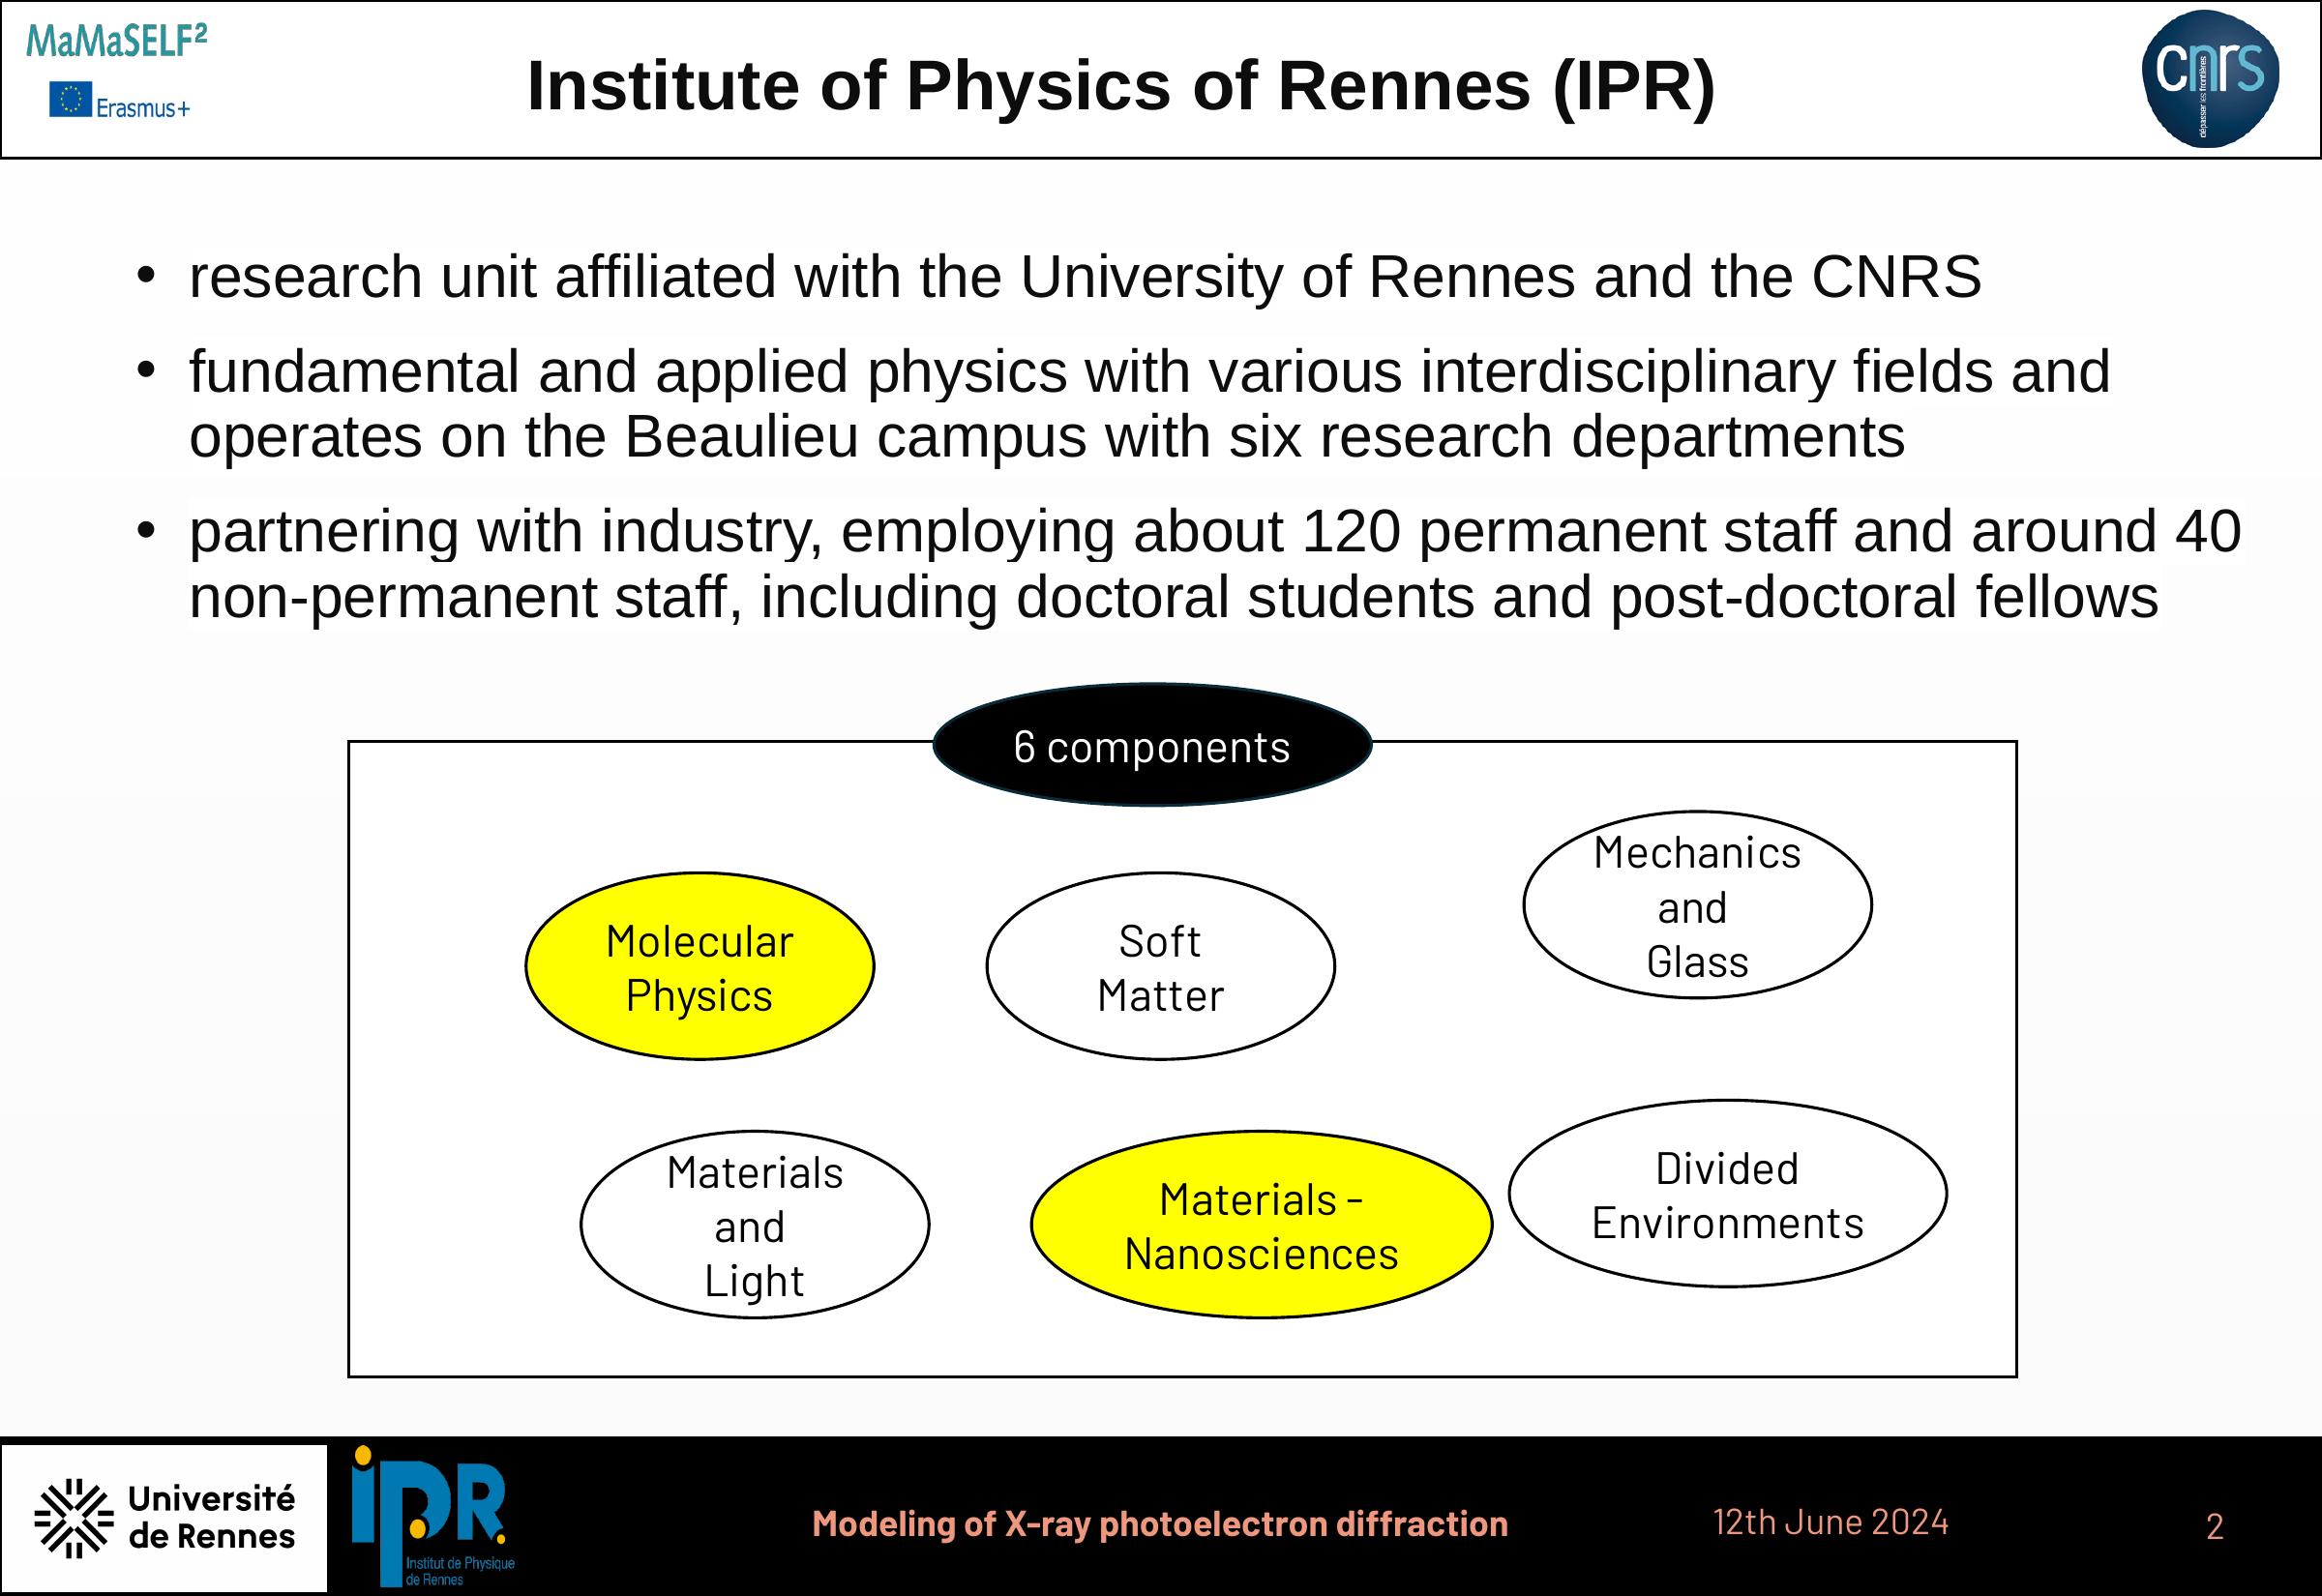

Institute of Physics of Rennes (IPR)
research unit affiliated with the University of Rennes and the CNRS
fundamental and applied physics with various interdisciplinary fields and operates on the Beaulieu campus with six research departments
partnering with industry, employing about 120 permanent staff and around 40 non-permanent staff, including doctoral students and post-doctoral fellows

6 components

Mechanics and
Glass
Molecular Physics
Soft Matter
Divided Environments
Materials and
Light
Materials - Nanosciences
12th June 2024
Modeling of X-ray photoelectron diffraction
2